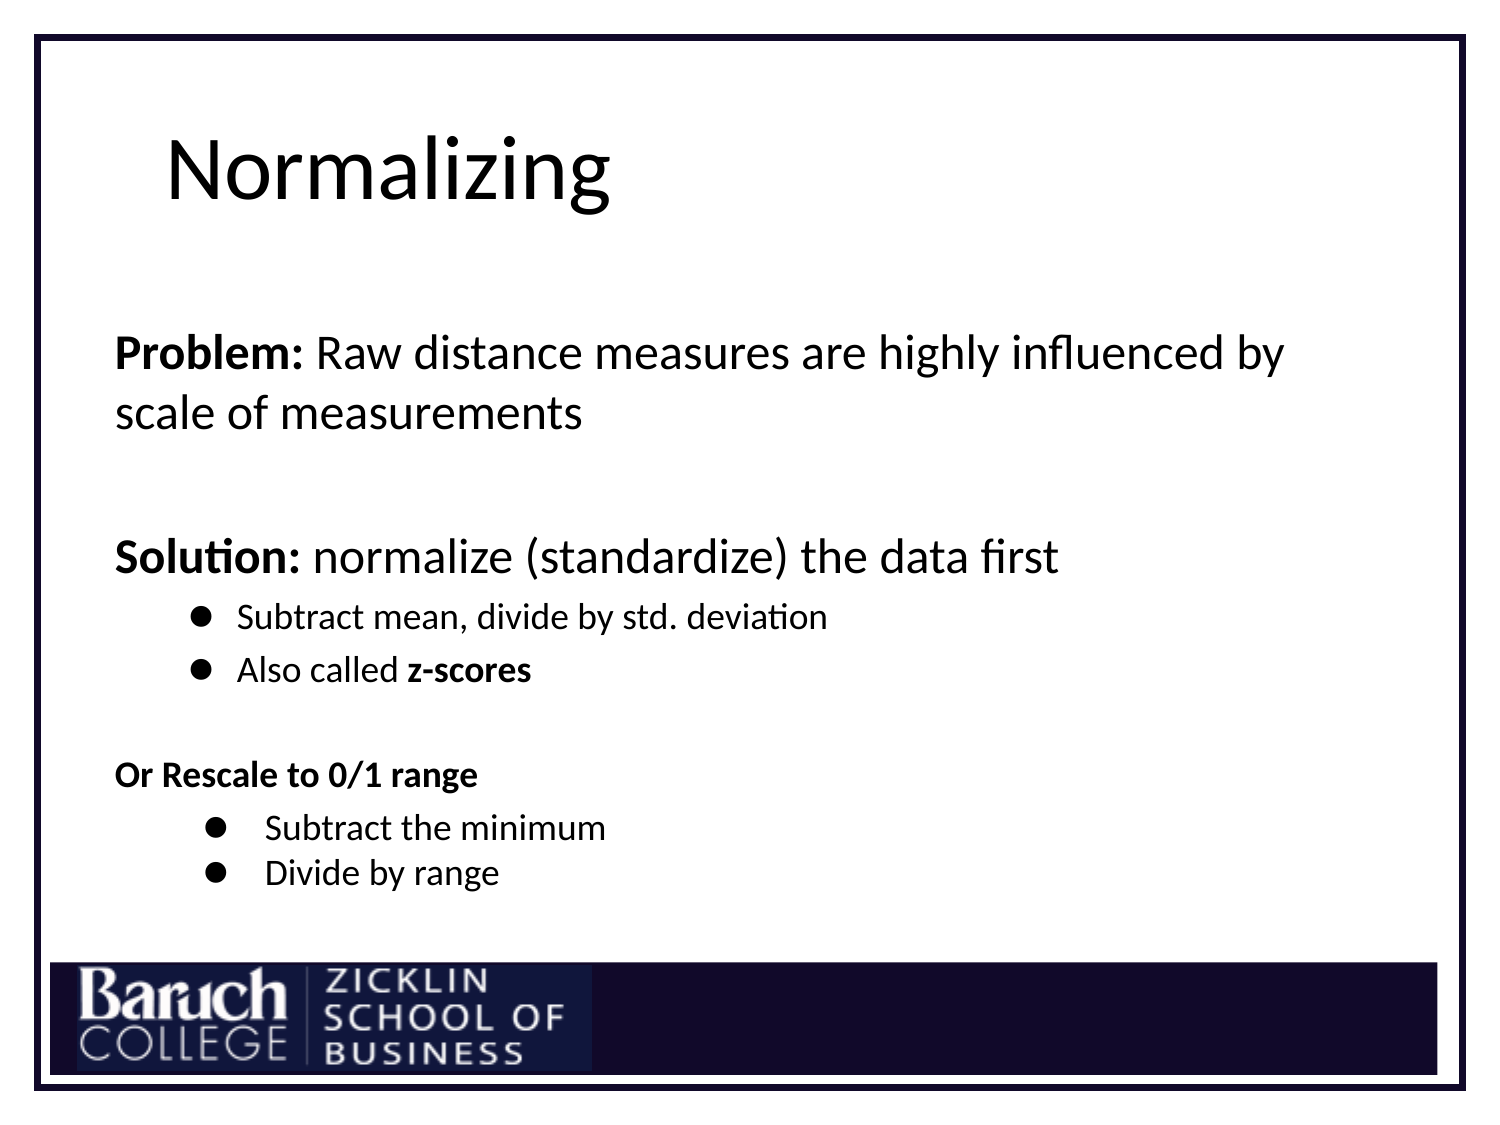

# Normalizing
Problem: Raw distance measures are highly influenced by scale of measurements

Solution: normalize (standardize) the data first
Subtract mean, divide by std. deviation
Also called z-scores

Or Rescale to 0/1 range
Subtract the minimum
Divide by range